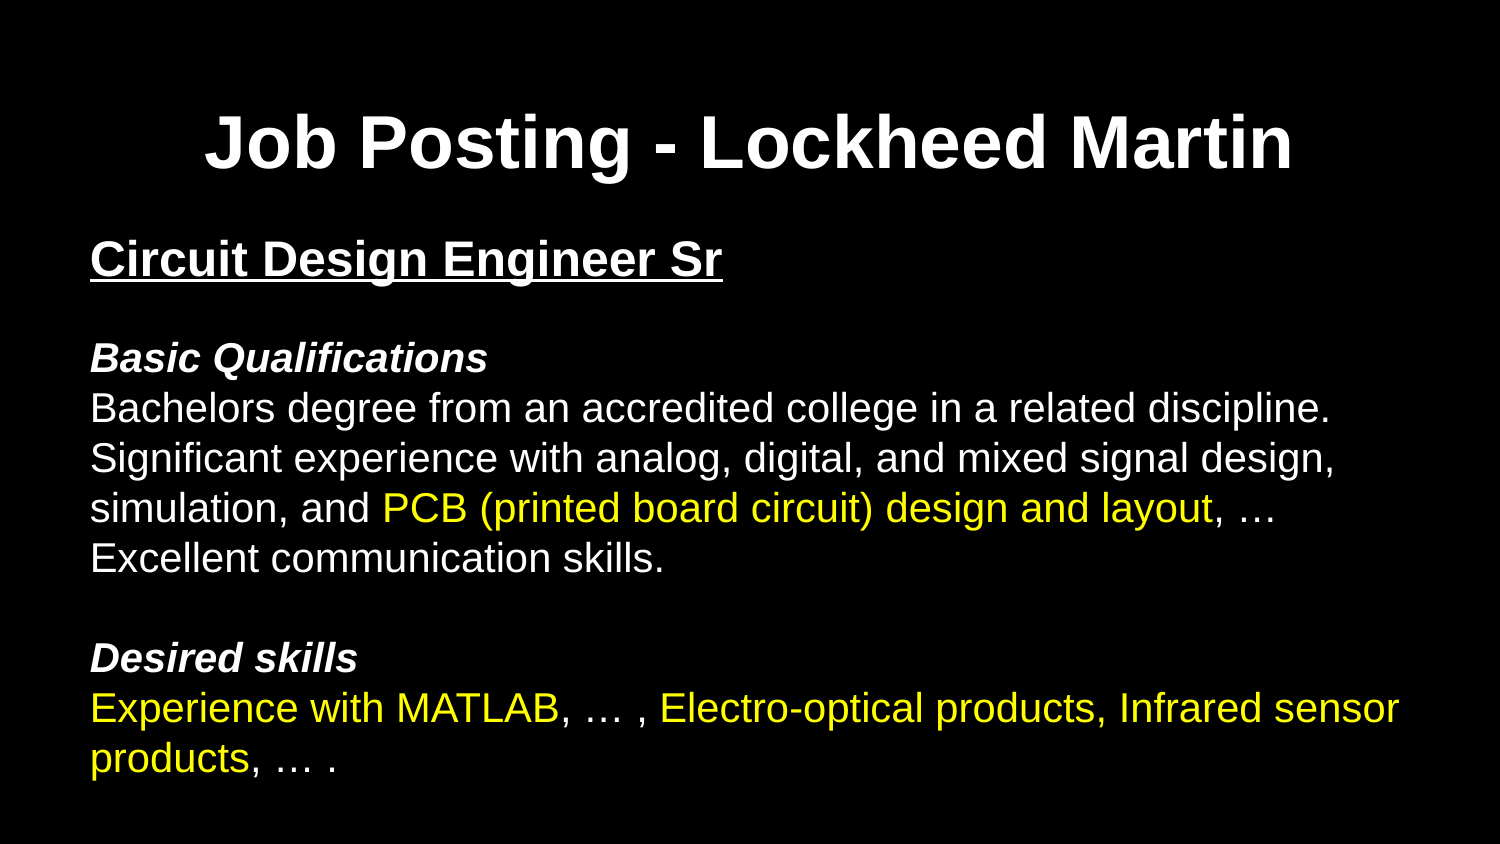

Job Posting - Lockheed Martin
Circuit Design Engineer Sr
Basic Qualifications
Bachelors degree from an accredited college in a related discipline. Significant experience with analog, digital, and mixed signal design, simulation, and PCB (printed board circuit) design and layout, … Excellent communication skills.

Desired skills
Experience with MATLAB, … , Electro-optical products, Infrared sensor products, … .